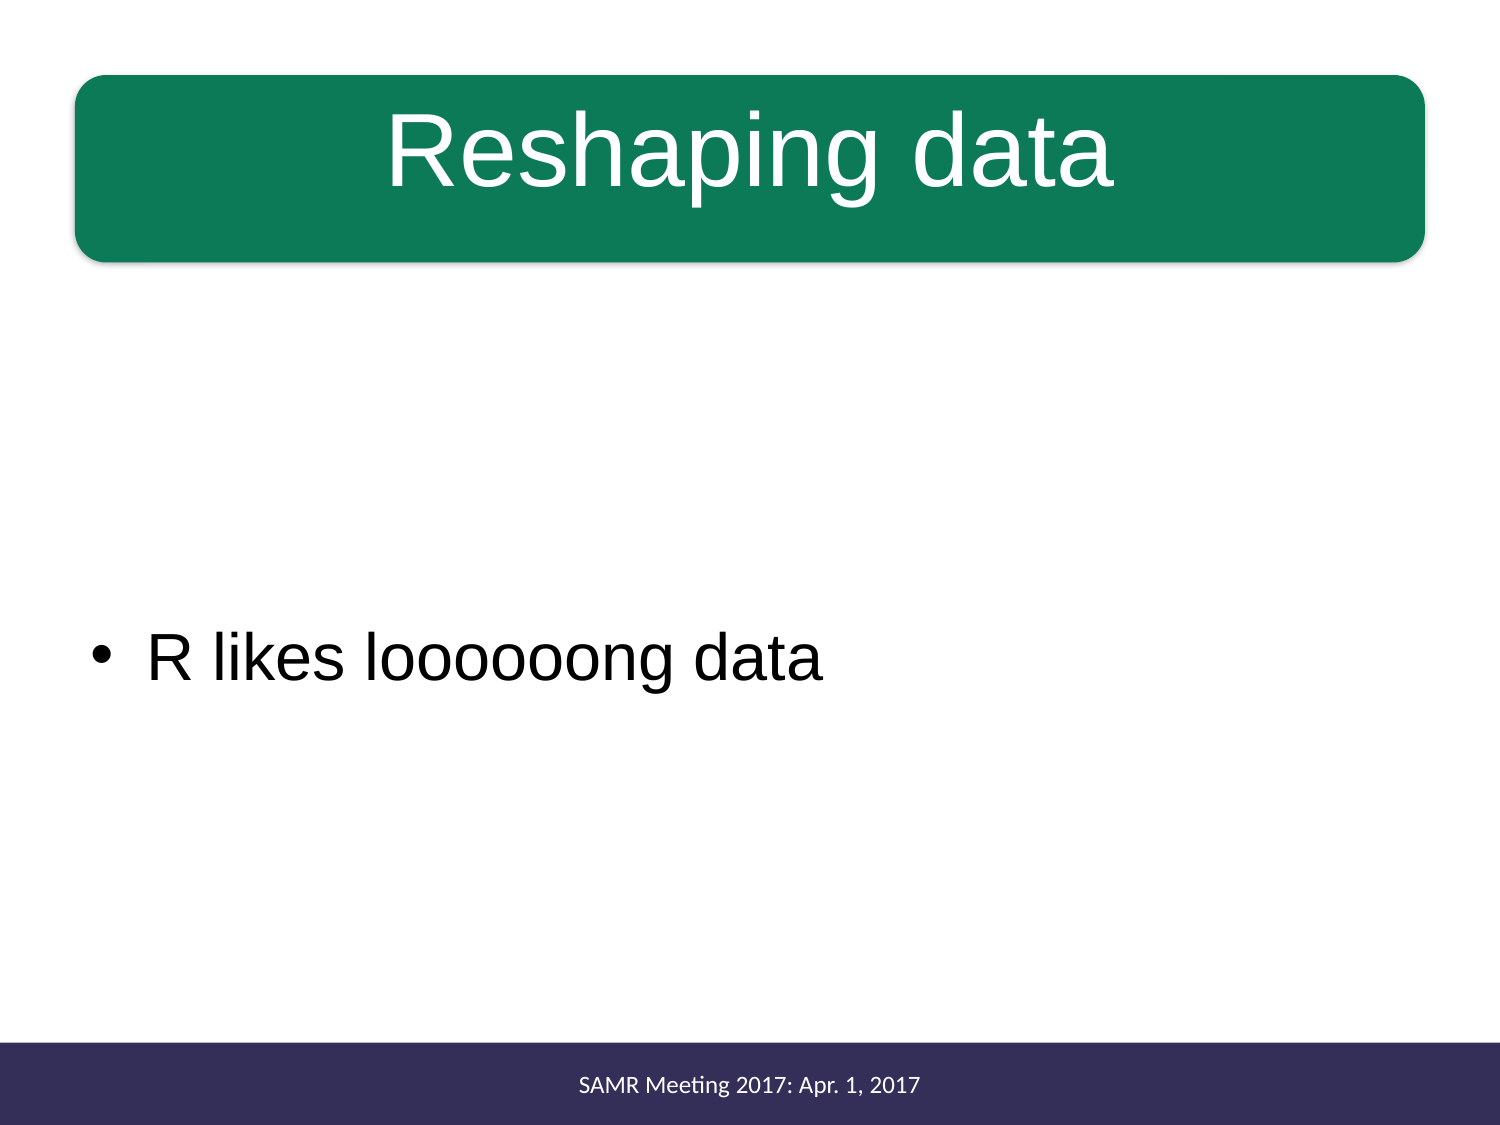

# Reshaping data
R likes loooooong data